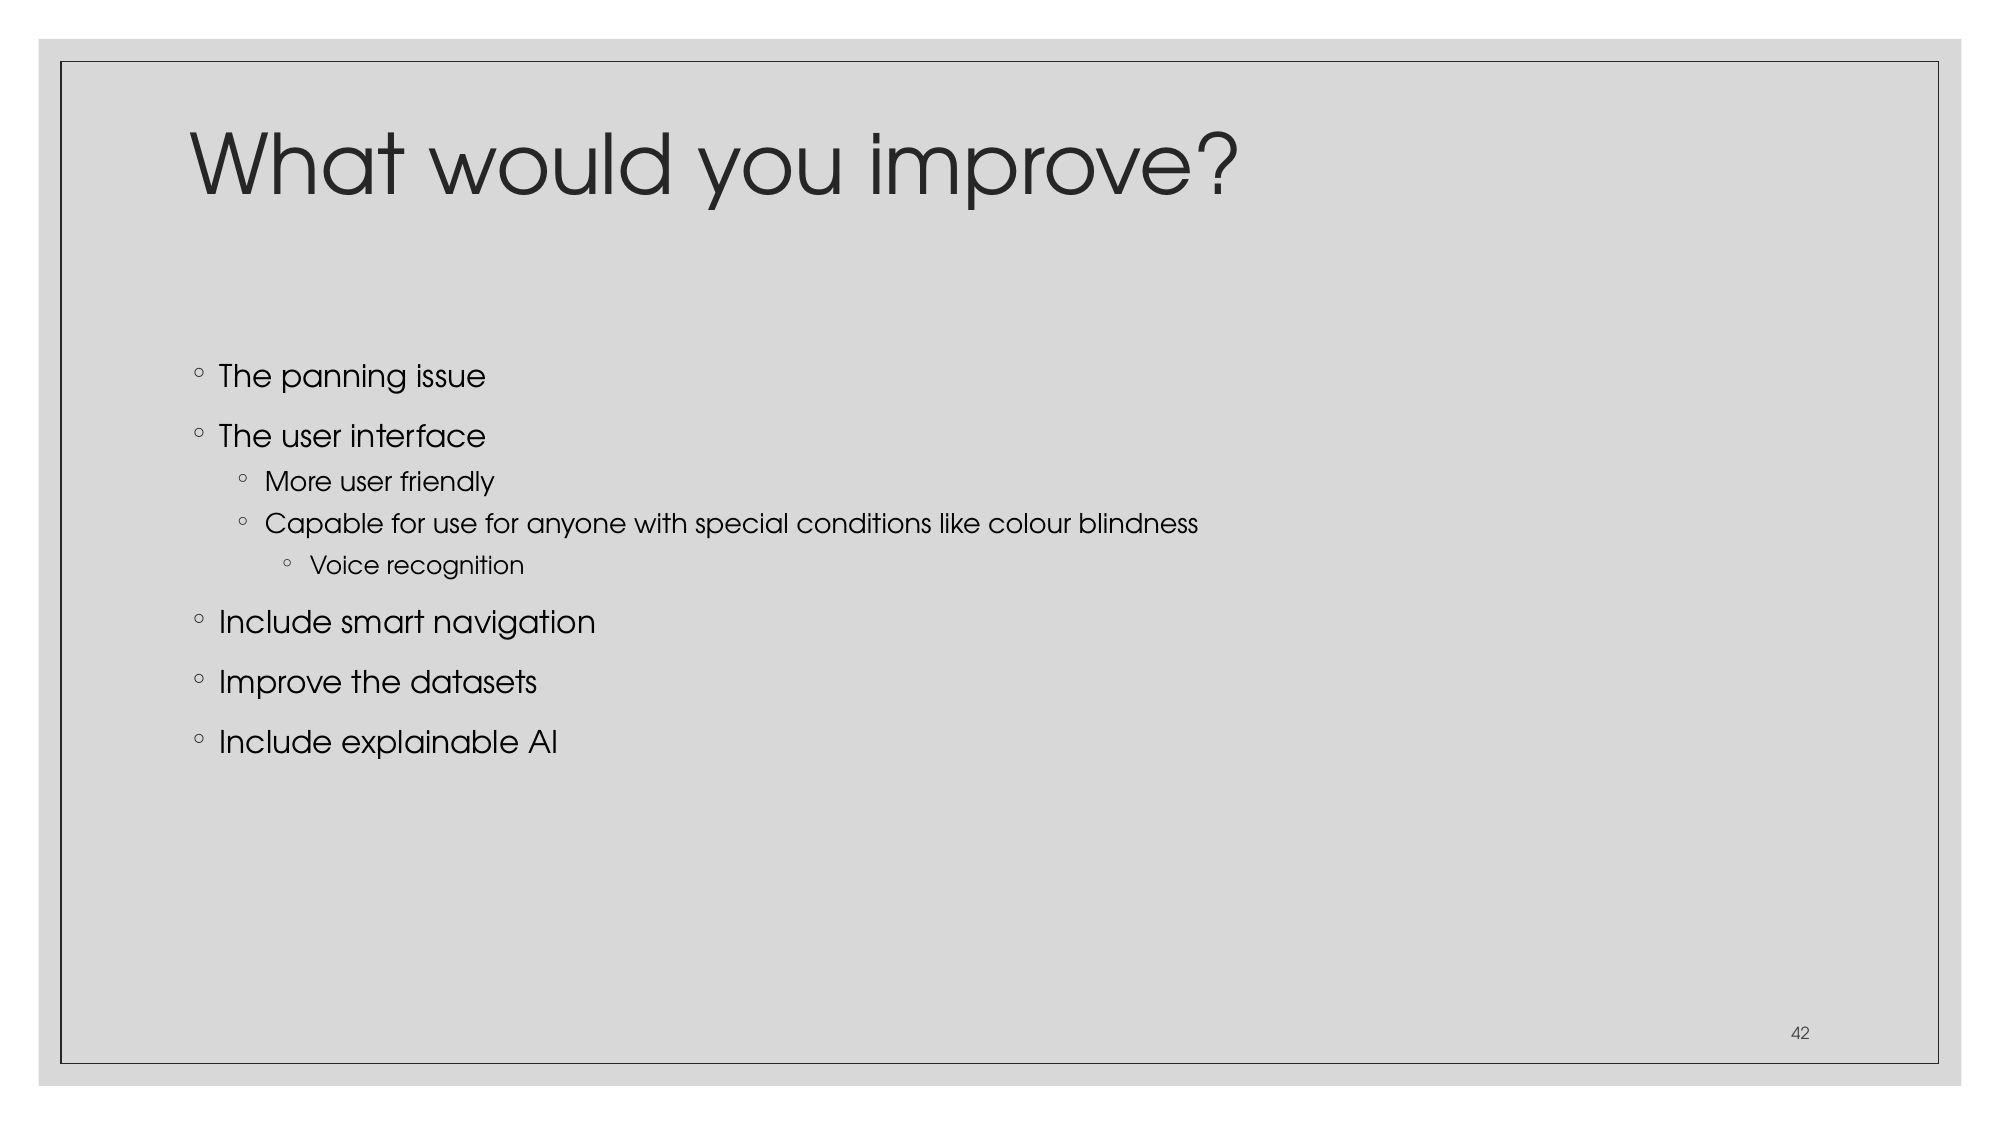

# What would you improve?
The panning issue
The user interface
More user friendly
Capable for use for anyone with special conditions like colour blindness
Voice recognition
Include smart navigation
Improve the datasets
Include explainable AI
42